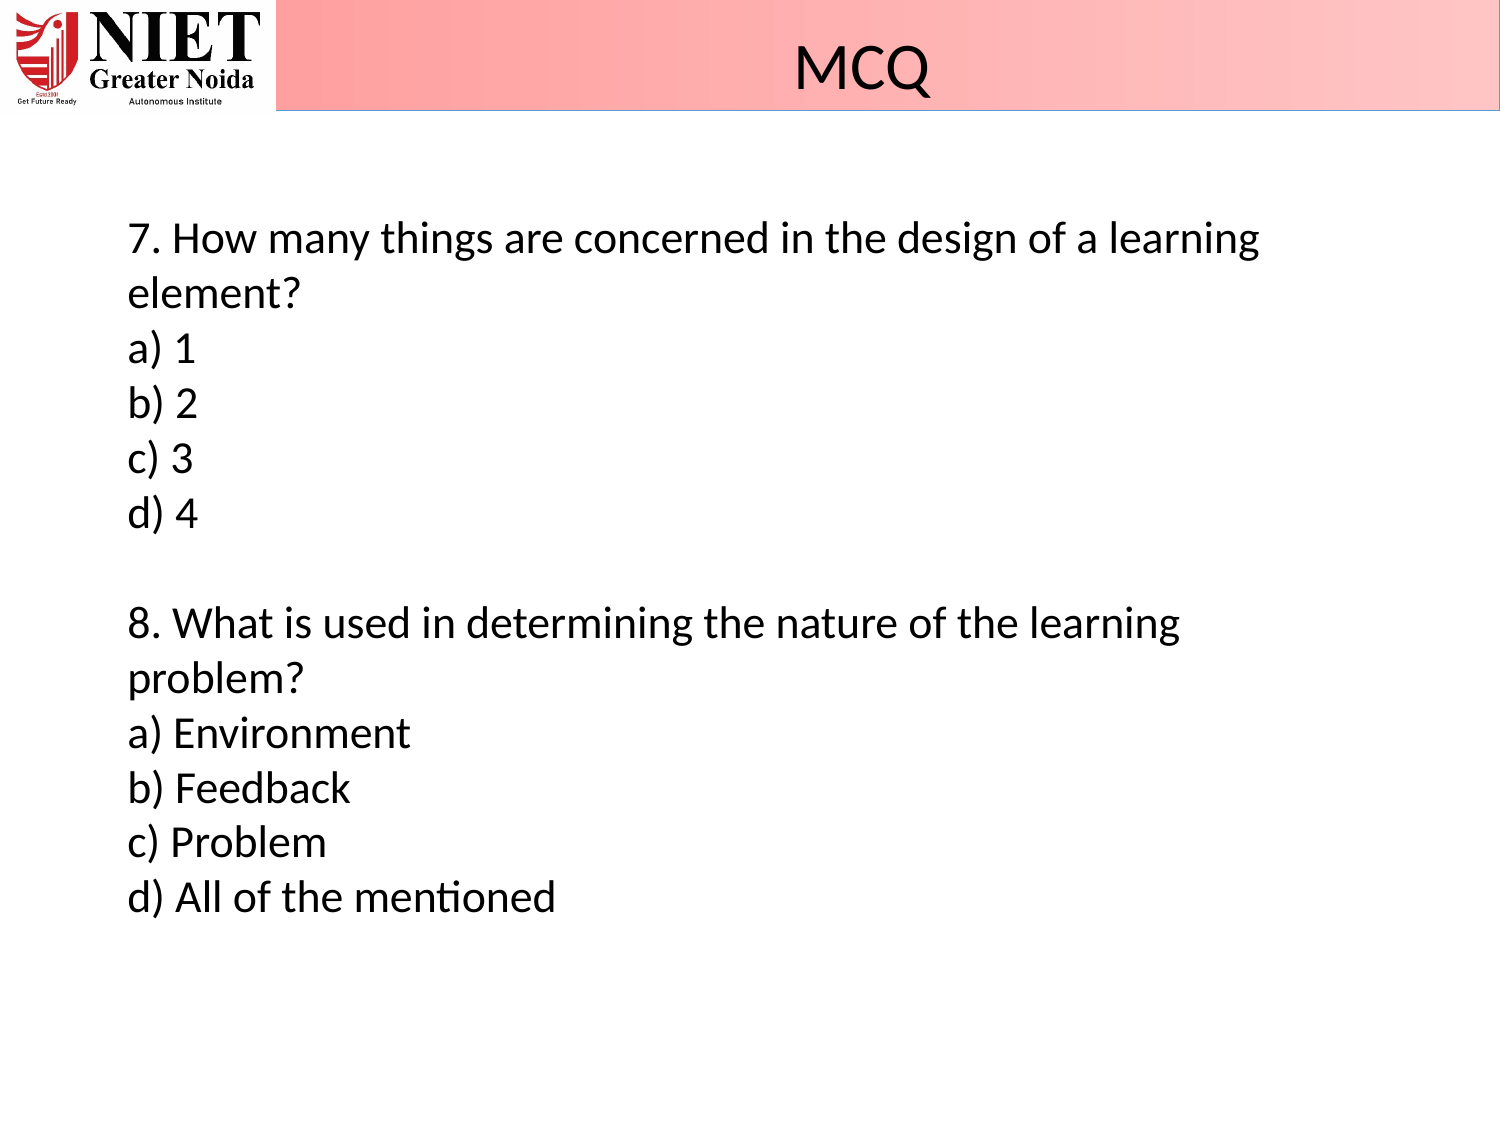

MCQ
7. How many things are concerned in the design of a learning element?
a) 1
b) 2
c) 3
d) 4
8. What is used in determining the nature of the learning problem?
a) Environment
b) Feedback
c) Problem
d) All of the mentioned